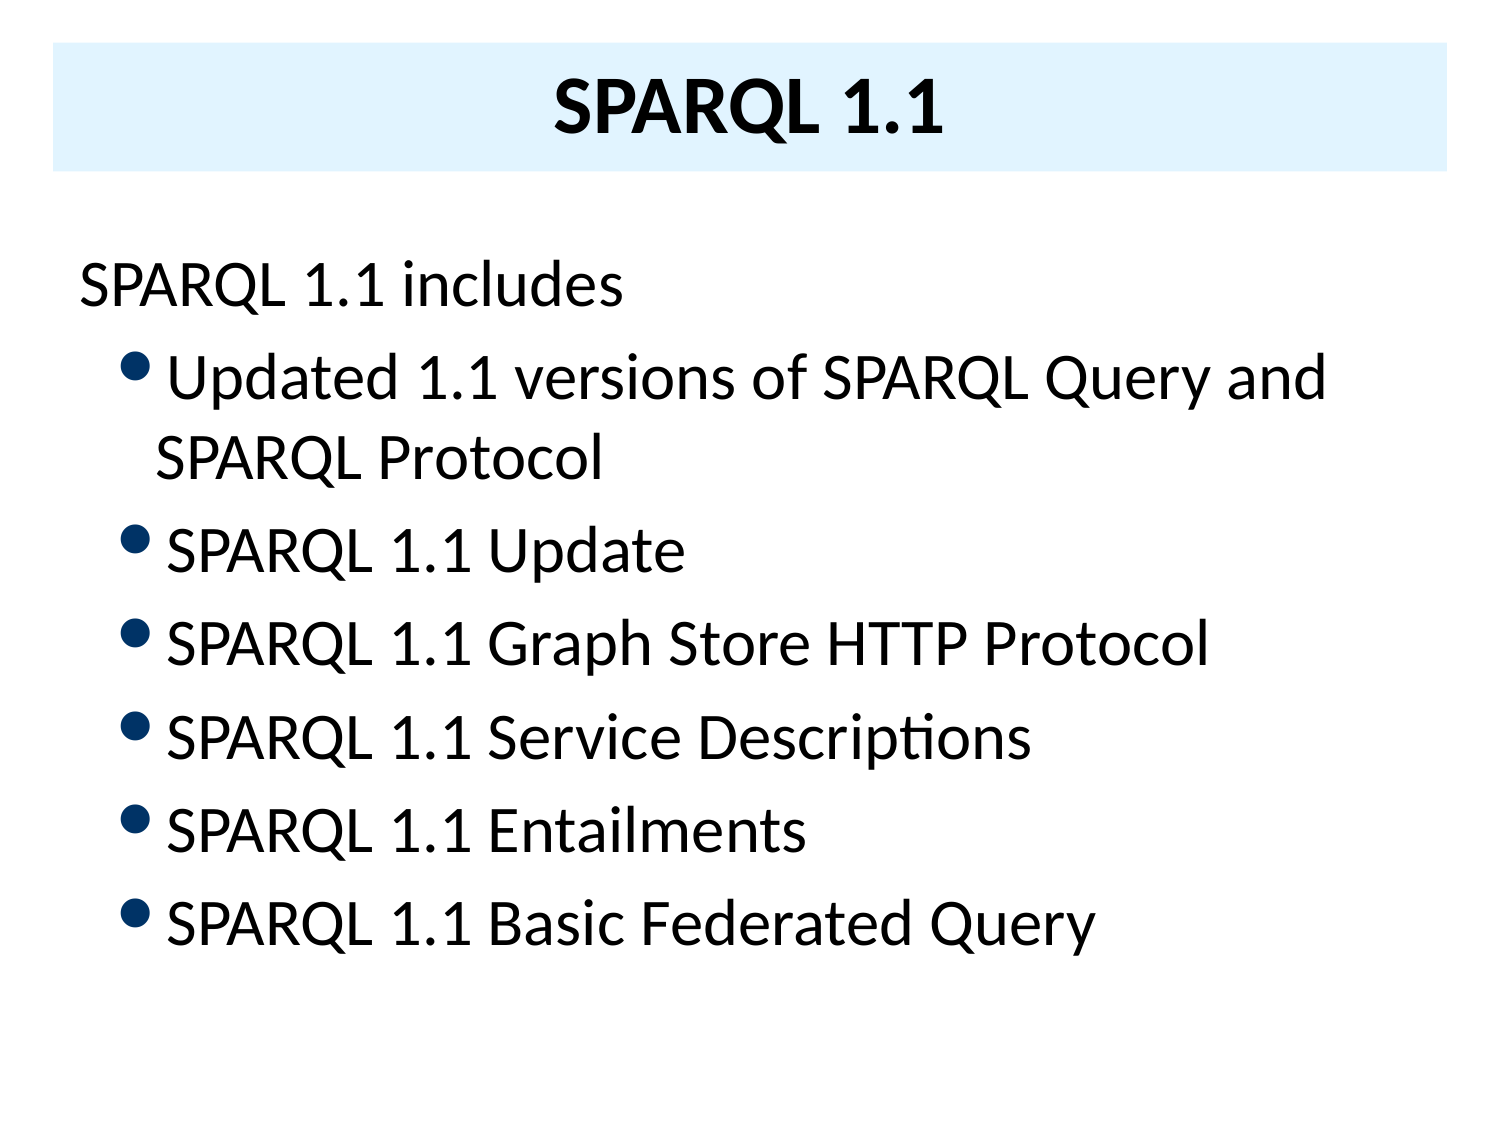

# SPARQL 1.1
SPARQL 1.1 includes
Updated 1.1 versions of SPARQL Query and SPARQL Protocol
SPARQL 1.1 Update
SPARQL 1.1 Graph Store HTTP Protocol
SPARQL 1.1 Service Descriptions
SPARQL 1.1 Entailments
SPARQL 1.1 Basic Federated Query